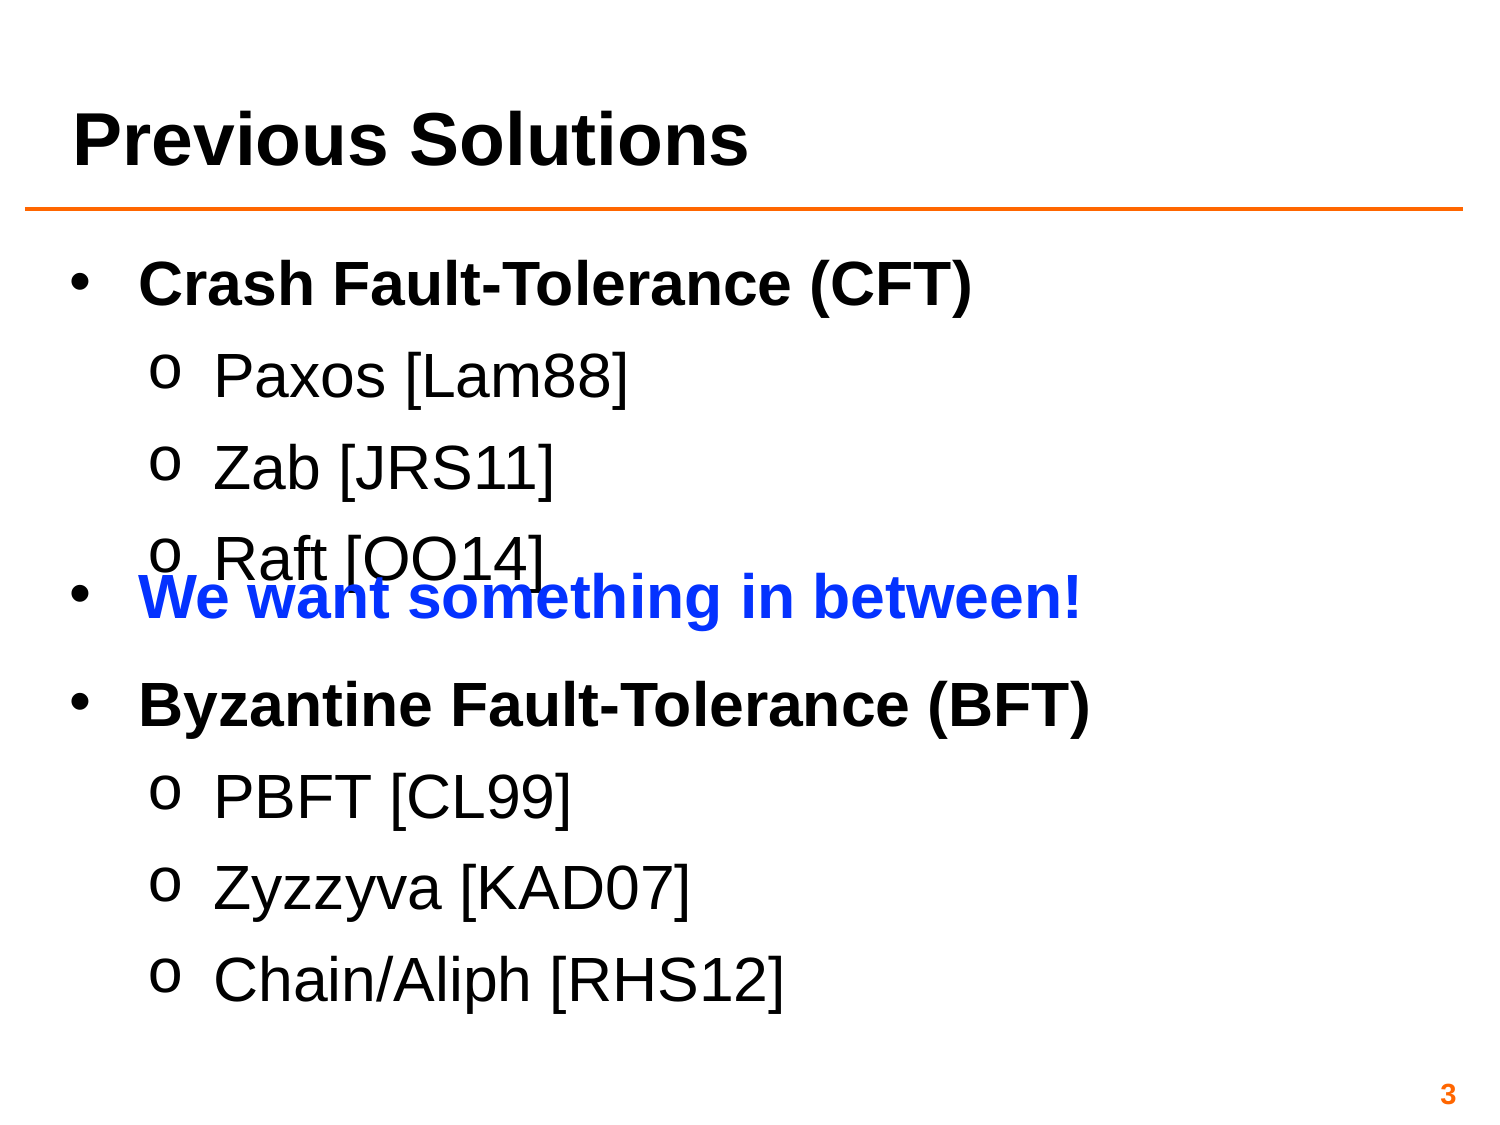

# Previous Solutions
Crash Fault-Tolerance (CFT)
Paxos [Lam88]
Zab [JRS11]
Raft [OO14]

Byzantine Fault-Tolerance (BFT)
PBFT [CL99]
Zyzzyva [KAD07]
Chain/Aliph [RHS12]

We want something in between!
3